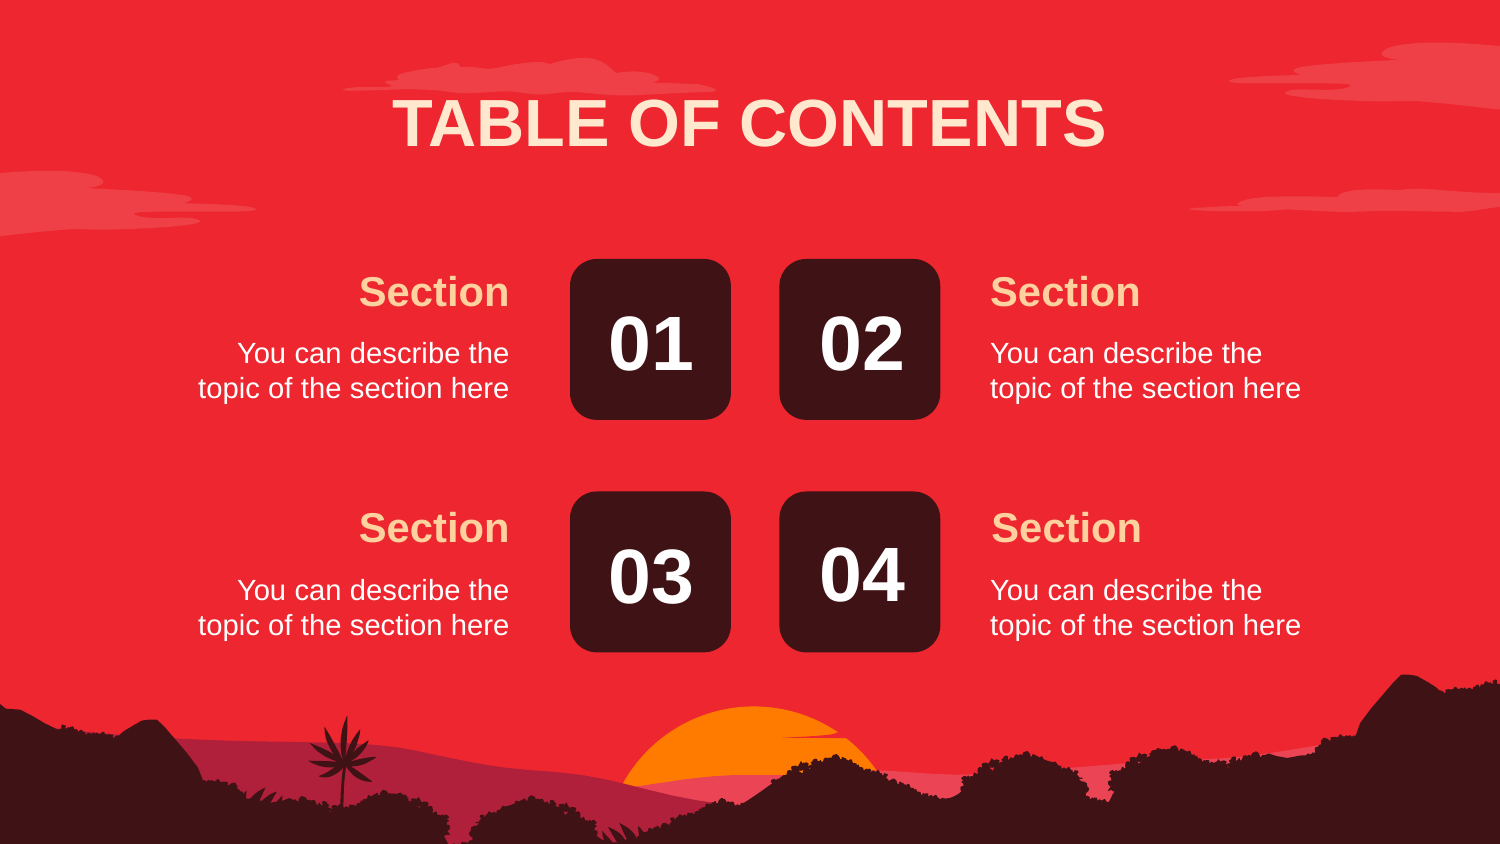

TABLE OF CONTENTS
# Section
Section

01
02
You can describe the topic of the section here
You can describe the topic of the section here
Section
Section

04
03
You can describe the topic of the section here
You can describe the topic of the section here